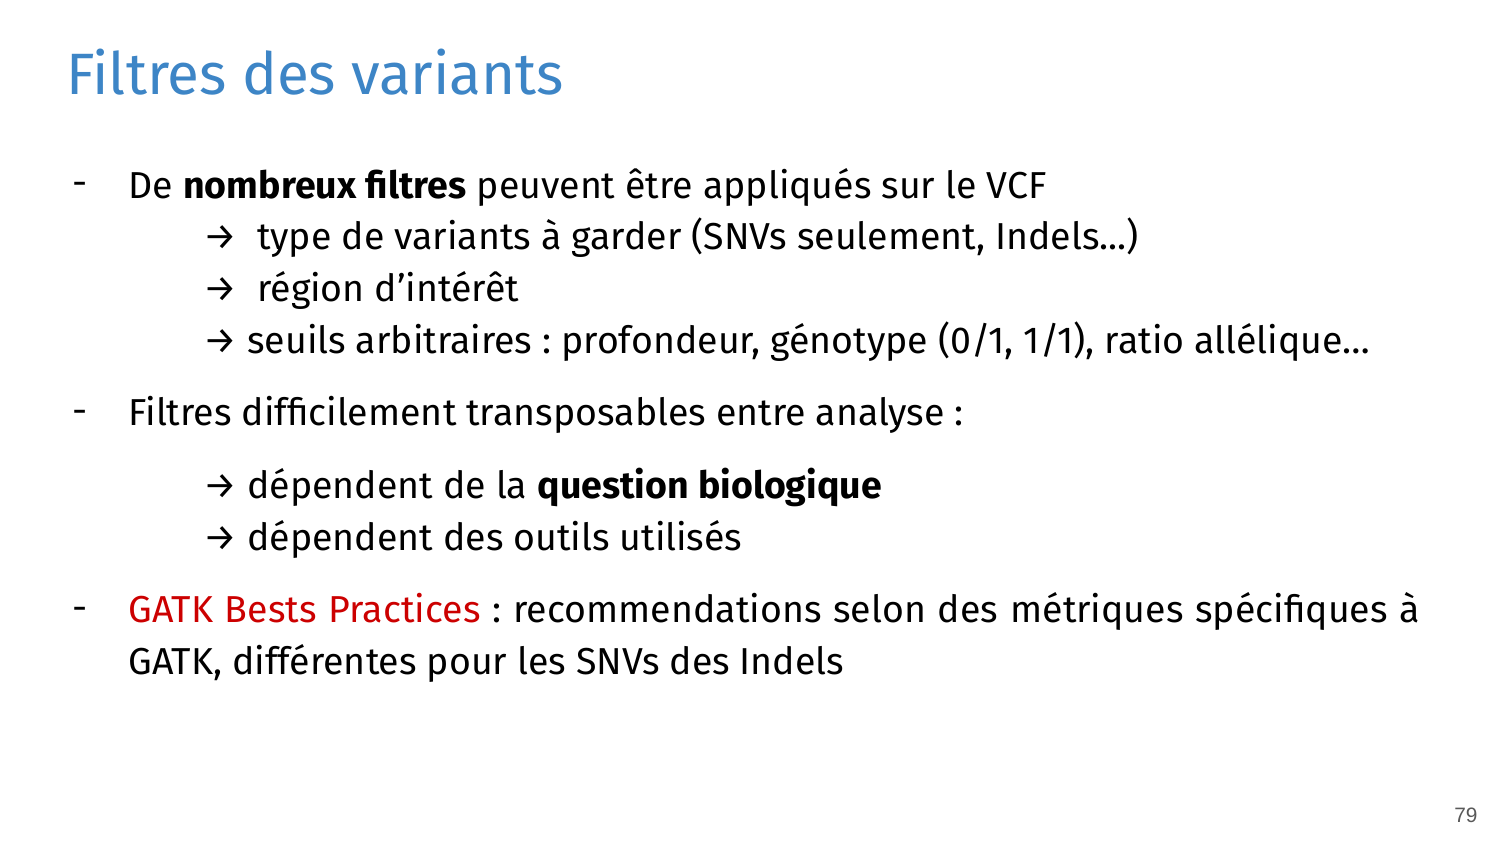

# Filtres des variants
De nombreux filtres peuvent être appliqués sur le VCF
→  type de variants à garder (SNVs seulement, Indels...)
→  région d’intérêt
→ seuils arbitraires : profondeur, génotype (0/1, 1/1), ratio allélique…
Filtres difficilement transposables entre analyse :
→ dépendent de la question biologique
→ dépendent des outils utilisés
GATK Bests Practices : recommendations selon des métriques spécifiques à GATK, différentes pour les SNVs des Indels
79